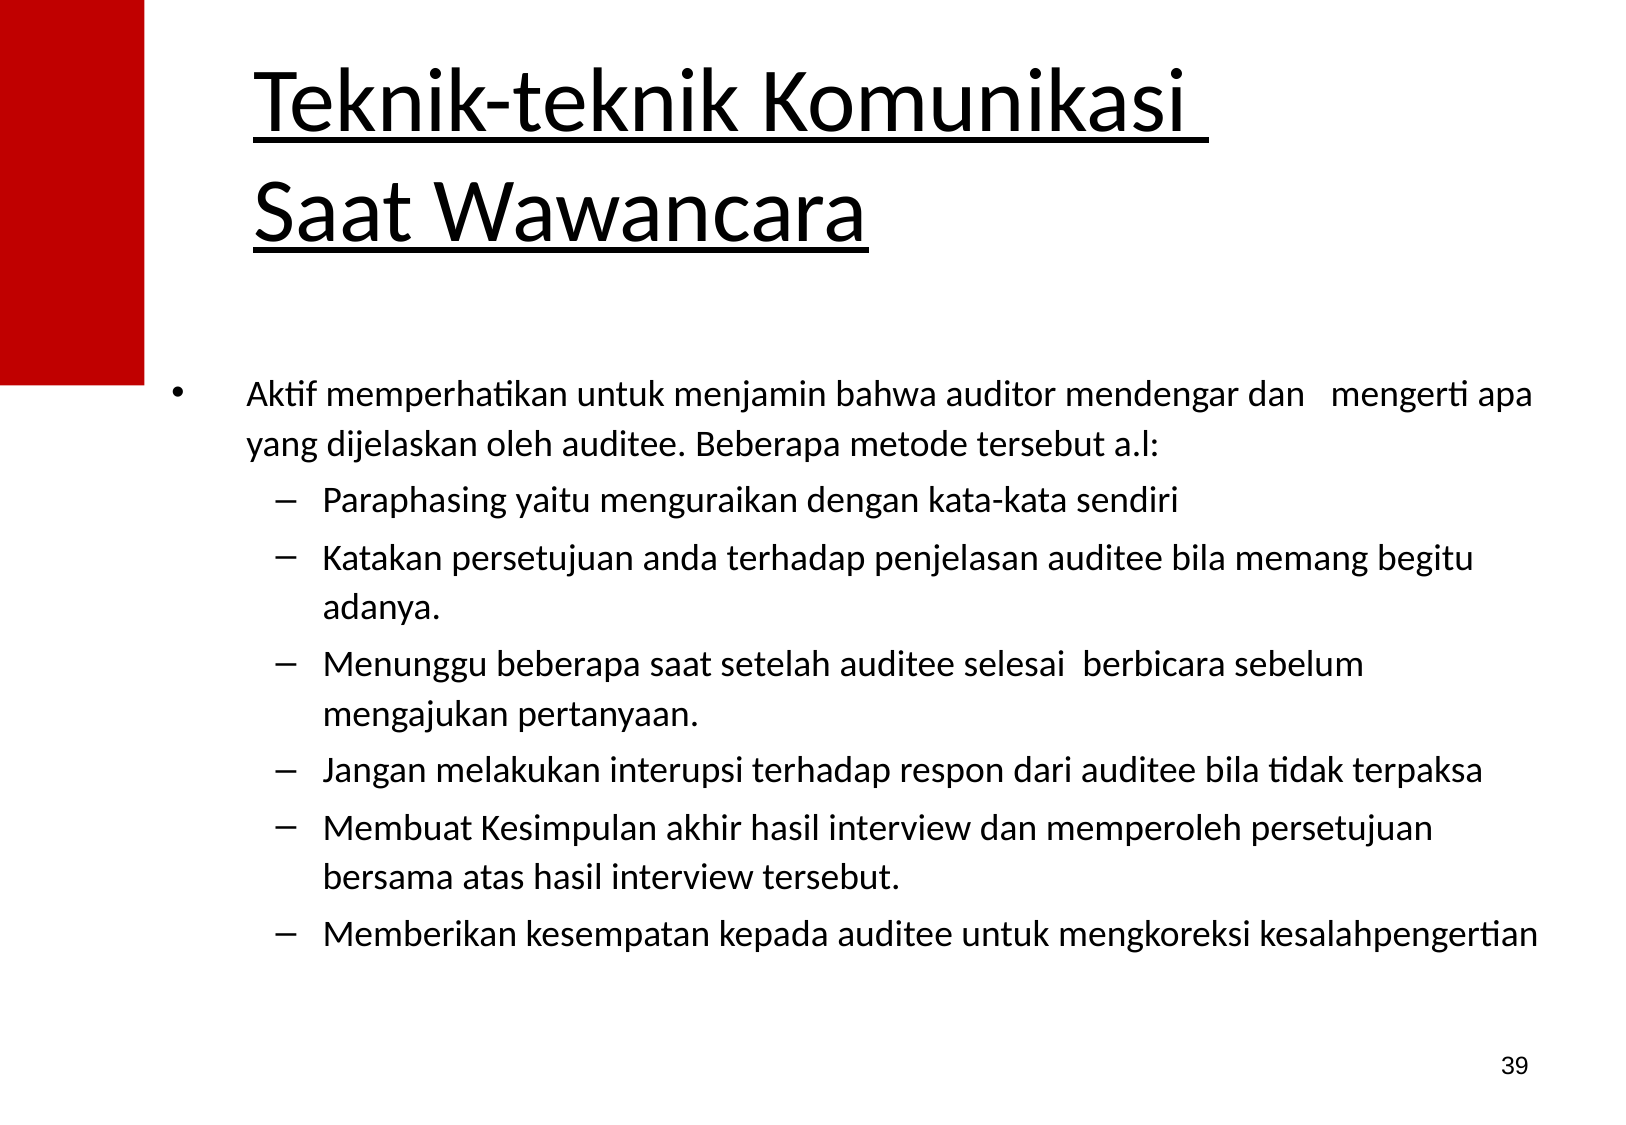

# Teknik-teknik Komunikasi Saat Wawancara
Aktif memperhatikan untuk menjamin bahwa auditor mendengar dan   mengerti apa yang dijelaskan oleh auditee. Beberapa metode tersebut a.l:
Paraphasing yaitu menguraikan dengan kata-kata sendiri
Katakan persetujuan anda terhadap penjelasan auditee bila memang begitu adanya.
Menunggu beberapa saat setelah auditee selesai  berbicara sebelum mengajukan pertanyaan.
Jangan melakukan interupsi terhadap respon dari auditee bila tidak terpaksa
Membuat Kesimpulan akhir hasil interview dan memperoleh persetujuan bersama atas hasil interview tersebut.
Memberikan kesempatan kepada auditee untuk mengkoreksi kesalahpengertian
39